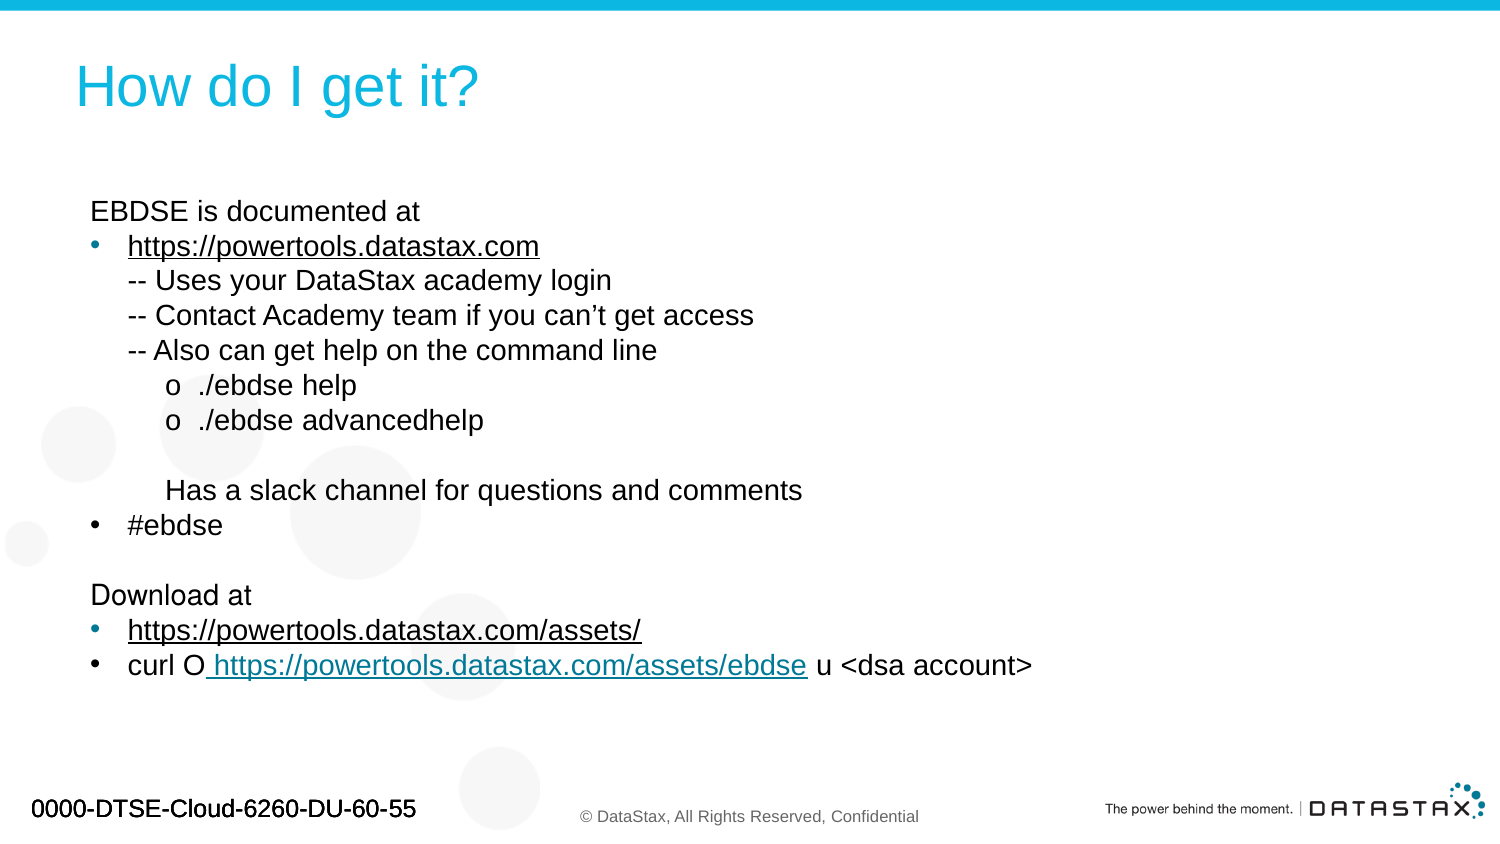

# How do I get it?
EBDSE is documented at
https://powertools.datastax.com
-- Uses your DataStax academy login
-- Contact Academy team if you can’t get access
-- Also can get help on the command line
o  ./ebdse help
o  ./ebdse advancedhelp

Has a slack channel for questions and comments
#ebdse

Download at
https://powertools.datastax.com/assets/
curl O https://powertools.datastax.com/assets/ebdse u <dsa account>

0000-DTSE-Cloud-6260-DU-60-55
0000-DTSE-Cloud-6260-DU-60-55
0000-DTSE-Cloud-6260-DU-60-55